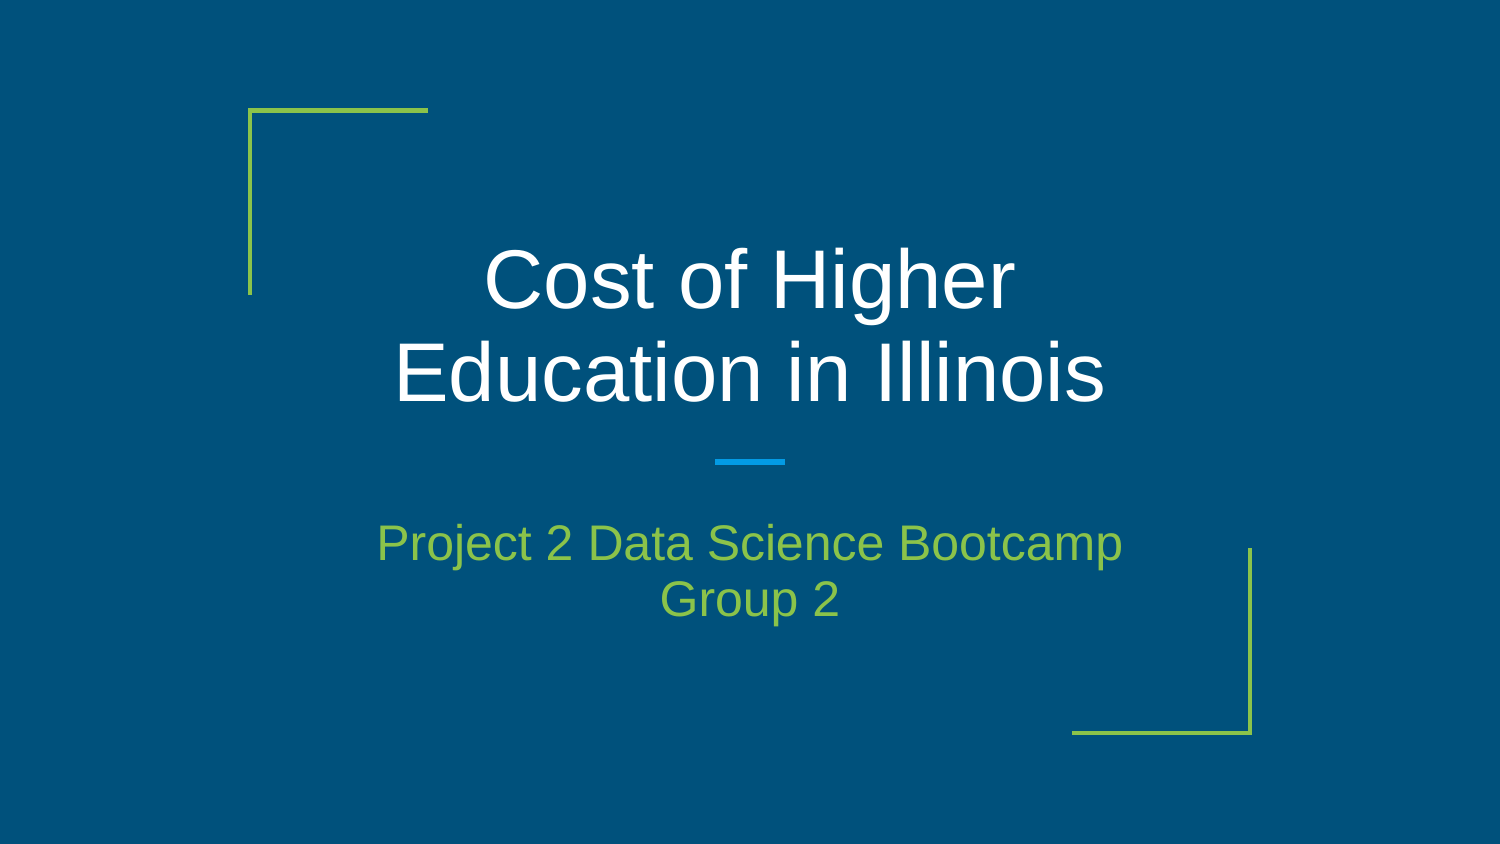

# Cost of Higher Education in Illinois
Project 2 Data Science Bootcamp
Group 2